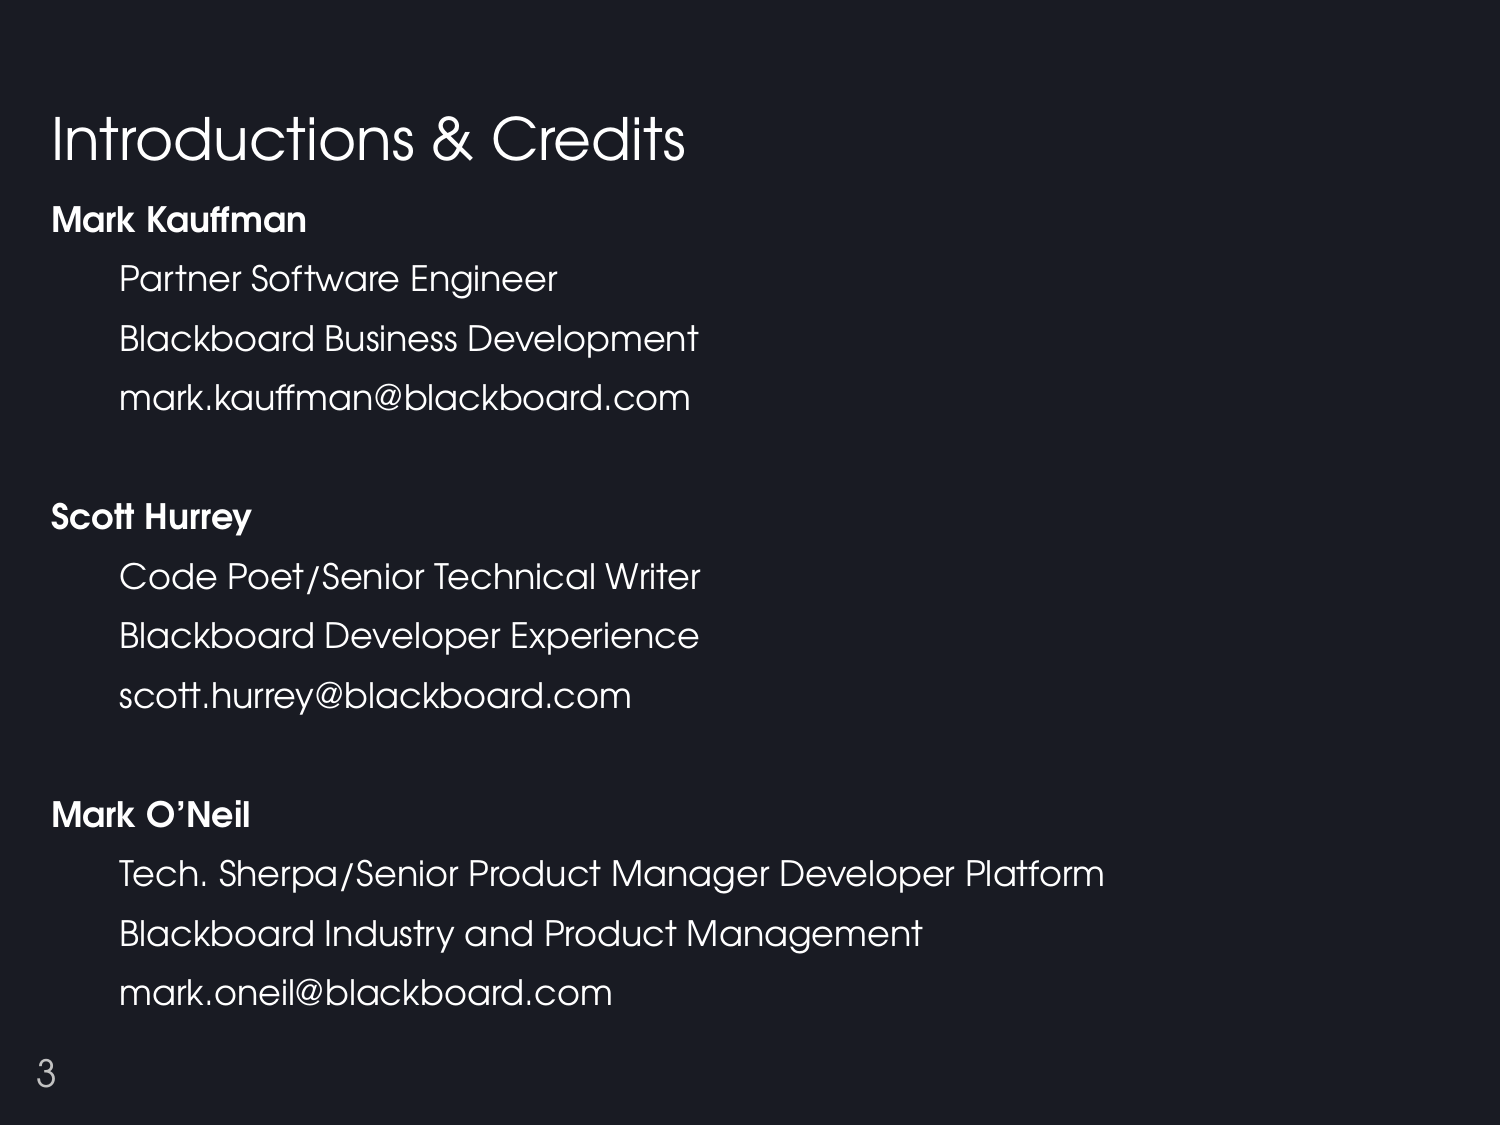

# Introductions & Credits
Mark Kauffman
Partner Software Engineer
Blackboard Business Development
mark.kauffman@blackboard.com

Scott Hurrey
Code Poet/Senior Technical Writer
Blackboard Developer Experience
scott.hurrey@blackboard.com

Mark O’Neil
Tech. Sherpa/Senior Product Manager Developer Platform
Blackboard Industry and Product Management
mark.oneil@blackboard.com
3